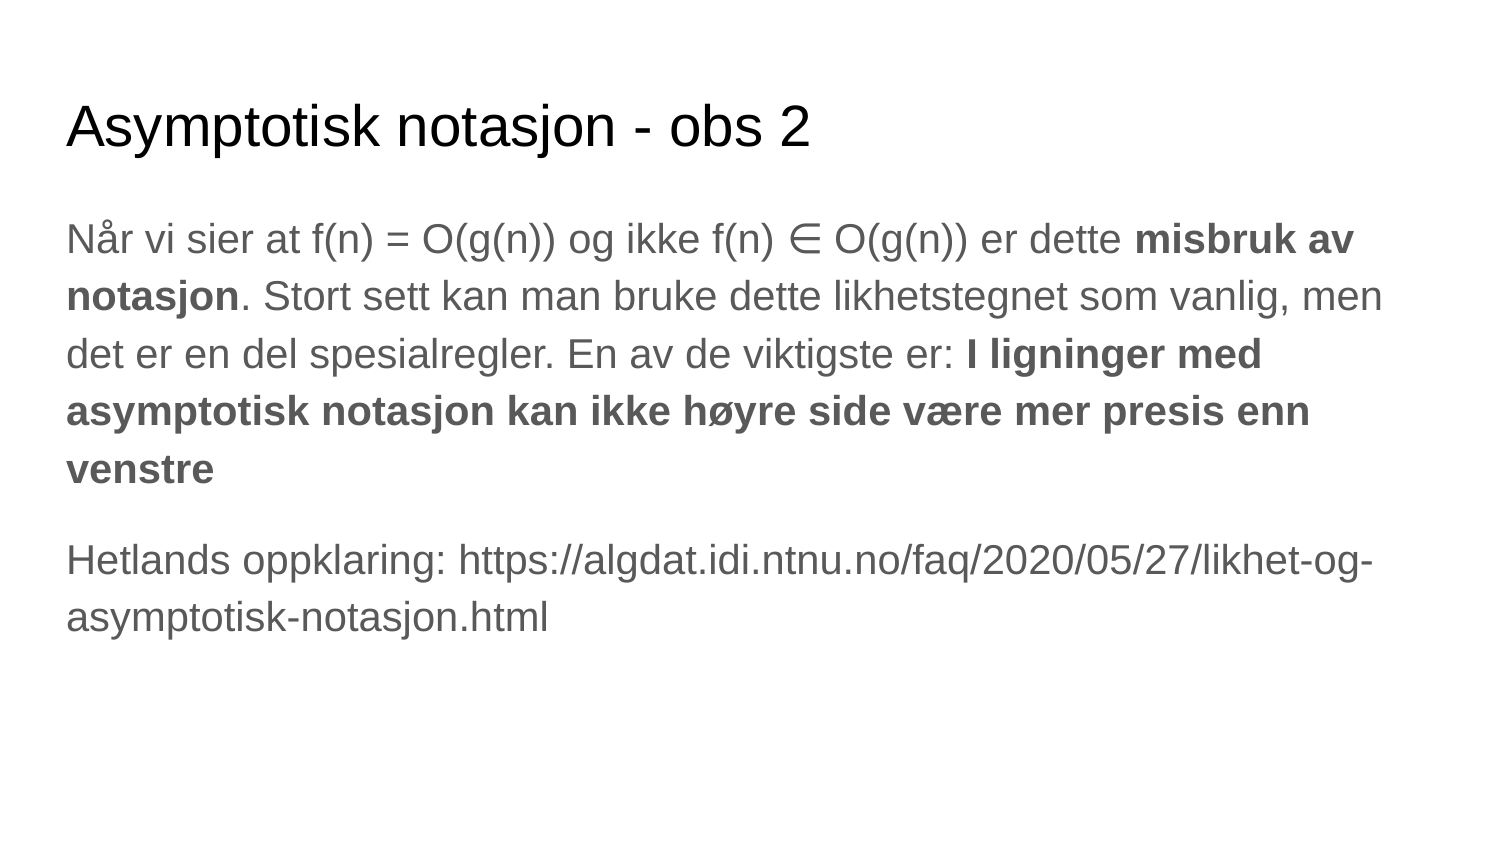

# Asymptotisk notasjon - obs 2
Når vi sier at f(n) = O(g(n)) og ikke f(n) ∈ O(g(n)) er dette misbruk av notasjon. Stort sett kan man bruke dette likhetstegnet som vanlig, men det er en del spesialregler. En av de viktigste er: I ligninger med asymptotisk notasjon kan ikke høyre side være mer presis enn venstre
Hetlands oppklaring: https://algdat.idi.ntnu.no/faq/2020/05/27/likhet-og-asymptotisk-notasjon.html